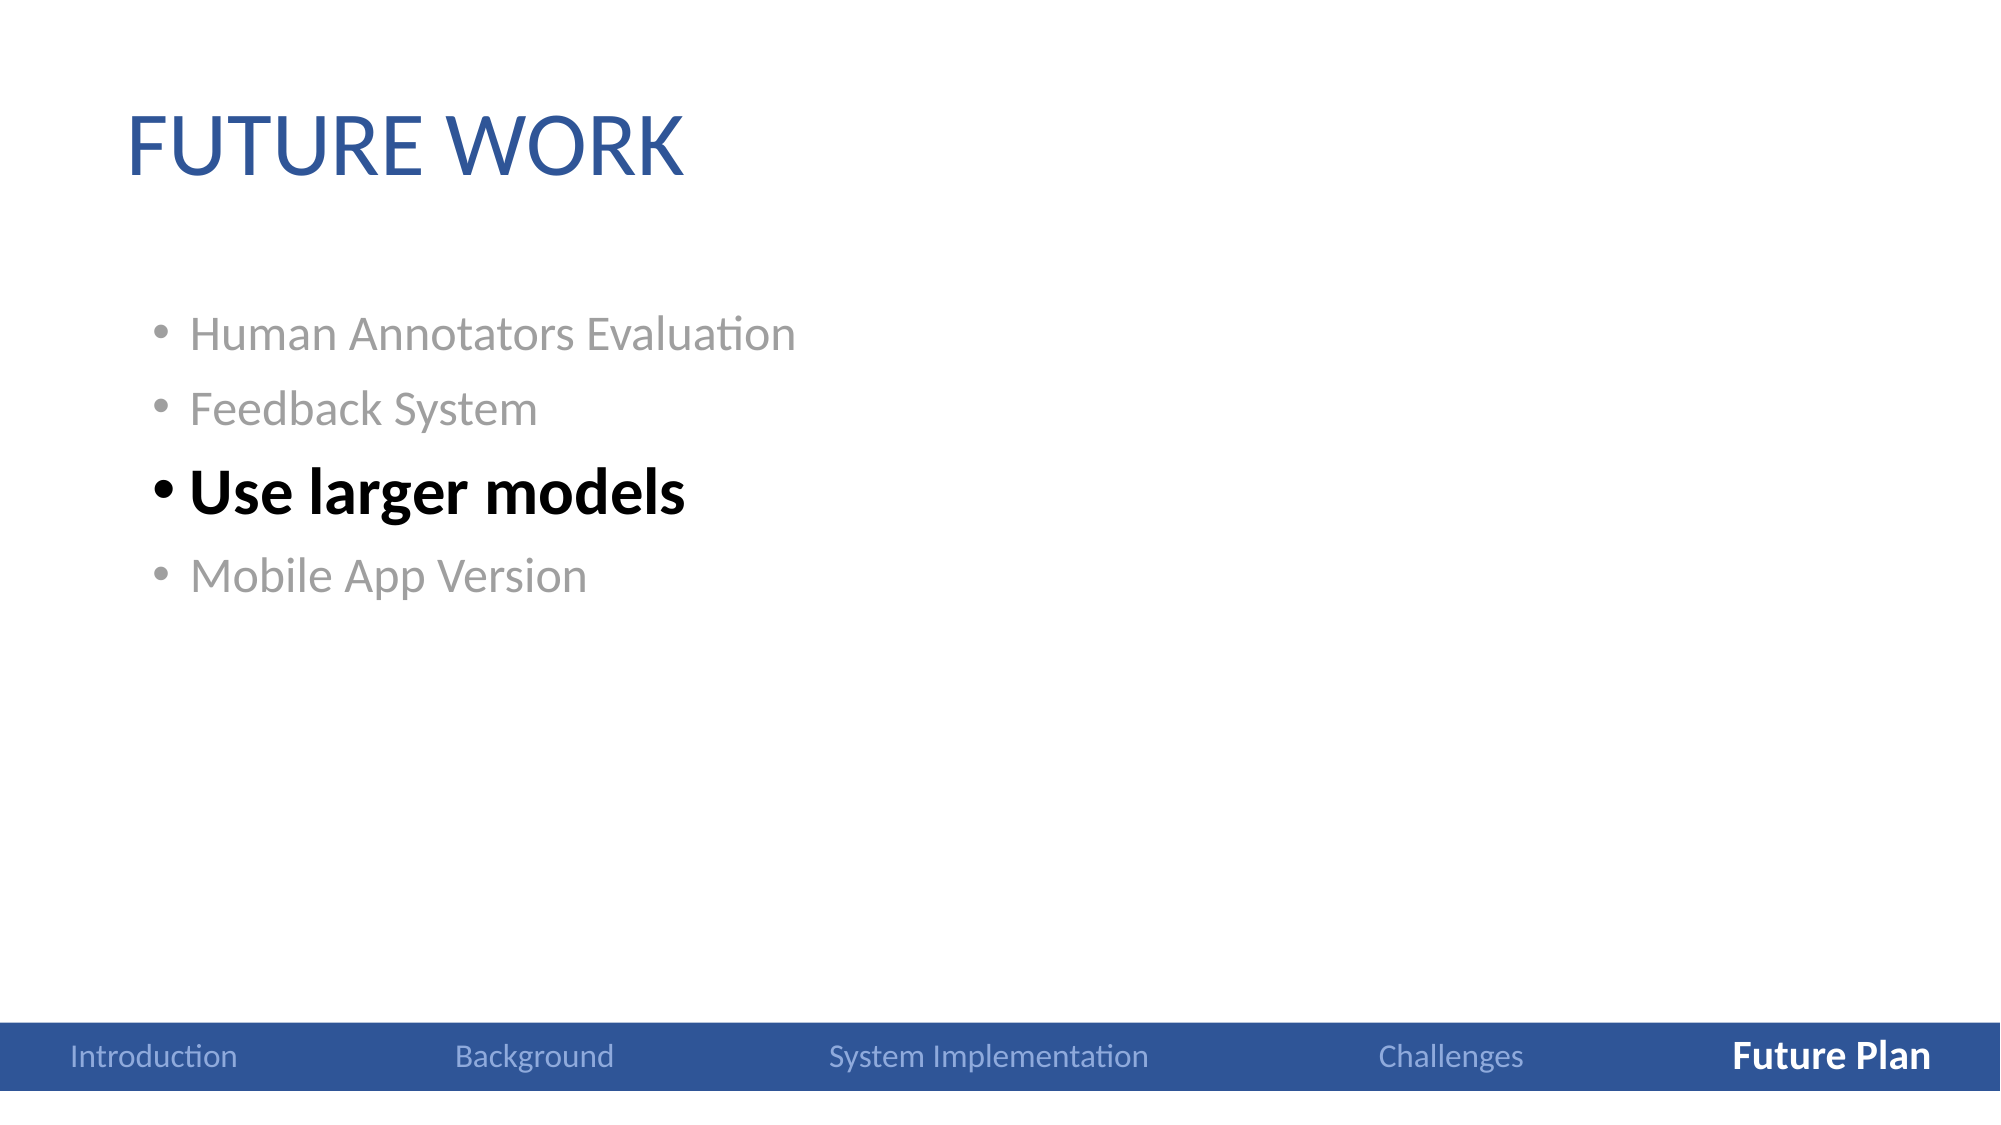

FUTURE WORK
Human Annotators Evaluation
Feedback System
Use larger models
Mobile App Version

Future Plan

System Implementation
Challenges

Background
Introduction